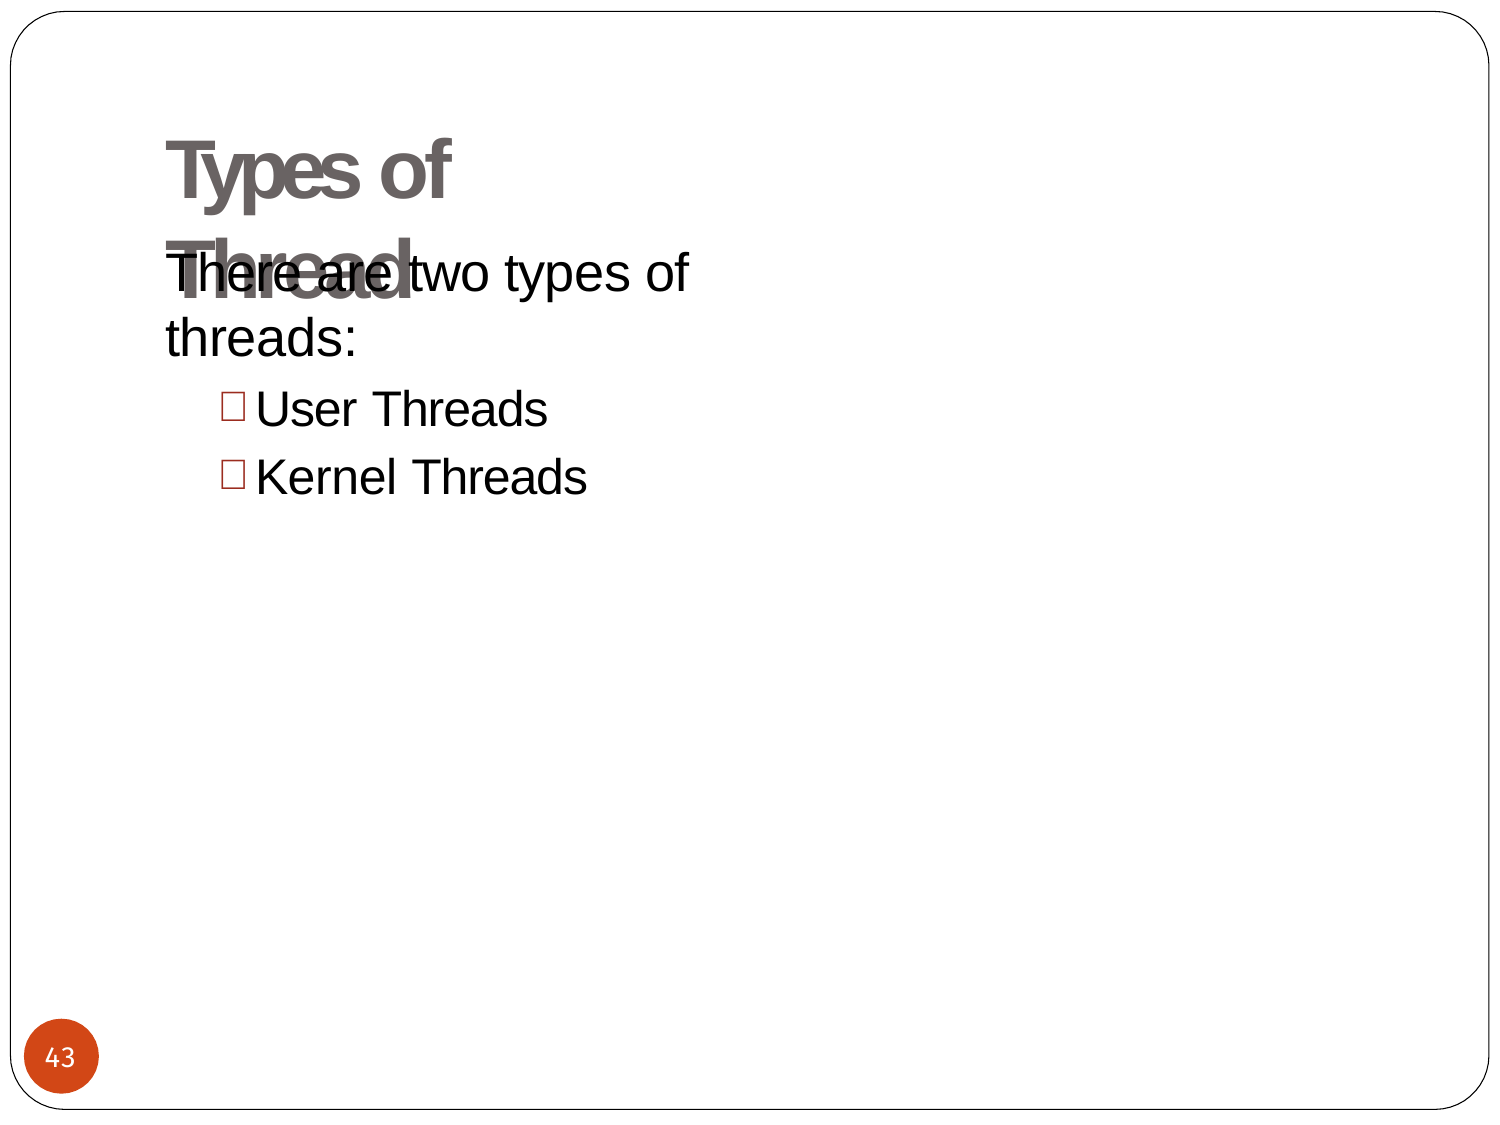

# Types of Thread
There are two types of threads:
User Threads
Kernel Threads

43